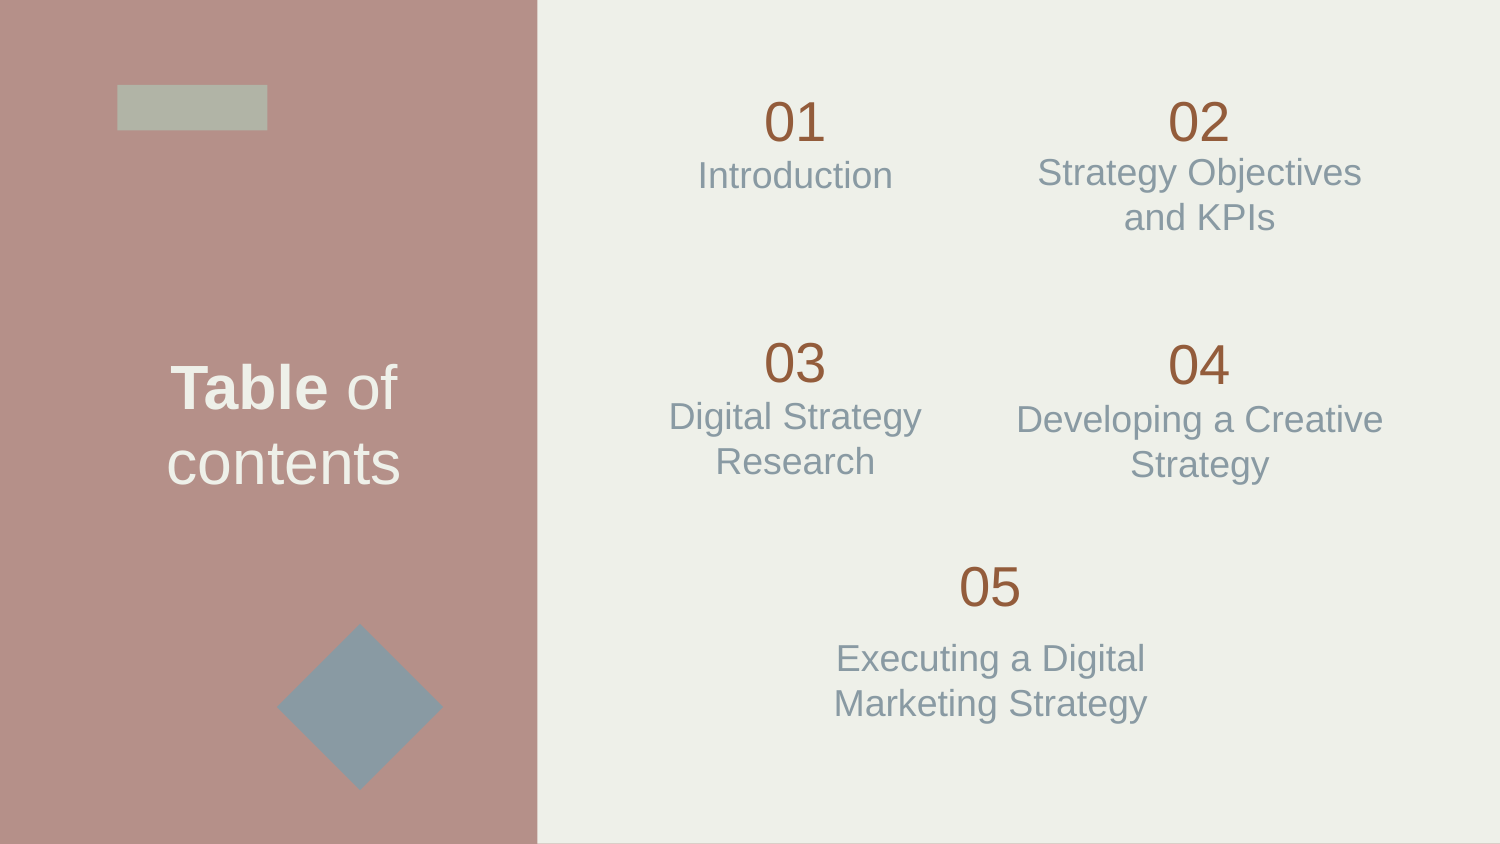

# 01

02
Introduction
Strategy Objectives and KPIs
03
04
Table of contents
Developing a Creative Strategy
Digital Strategy Research
05

Executing a Digital Marketing Strategy